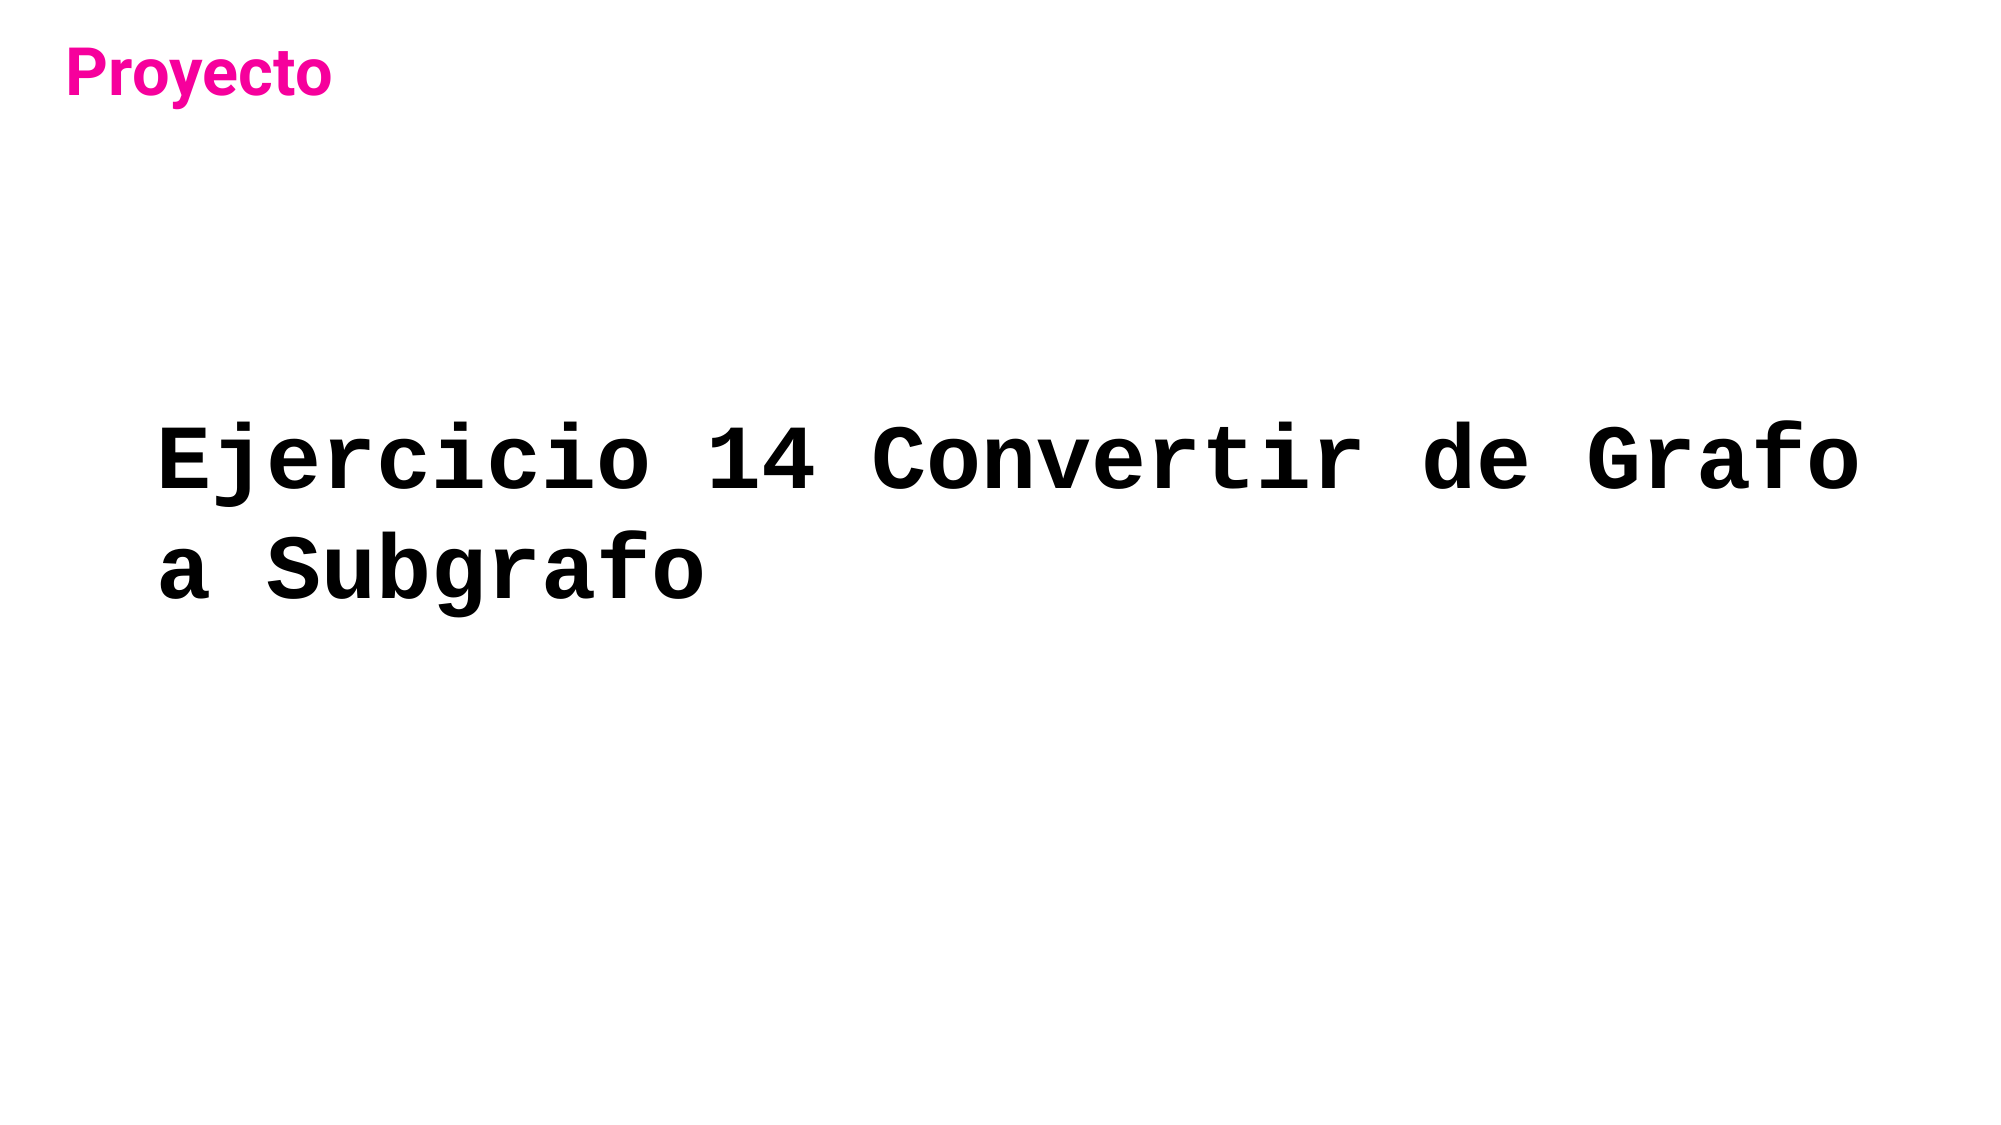

# Proyecto
Ejercicio 14 Convertir de Grafo a Subgrafo